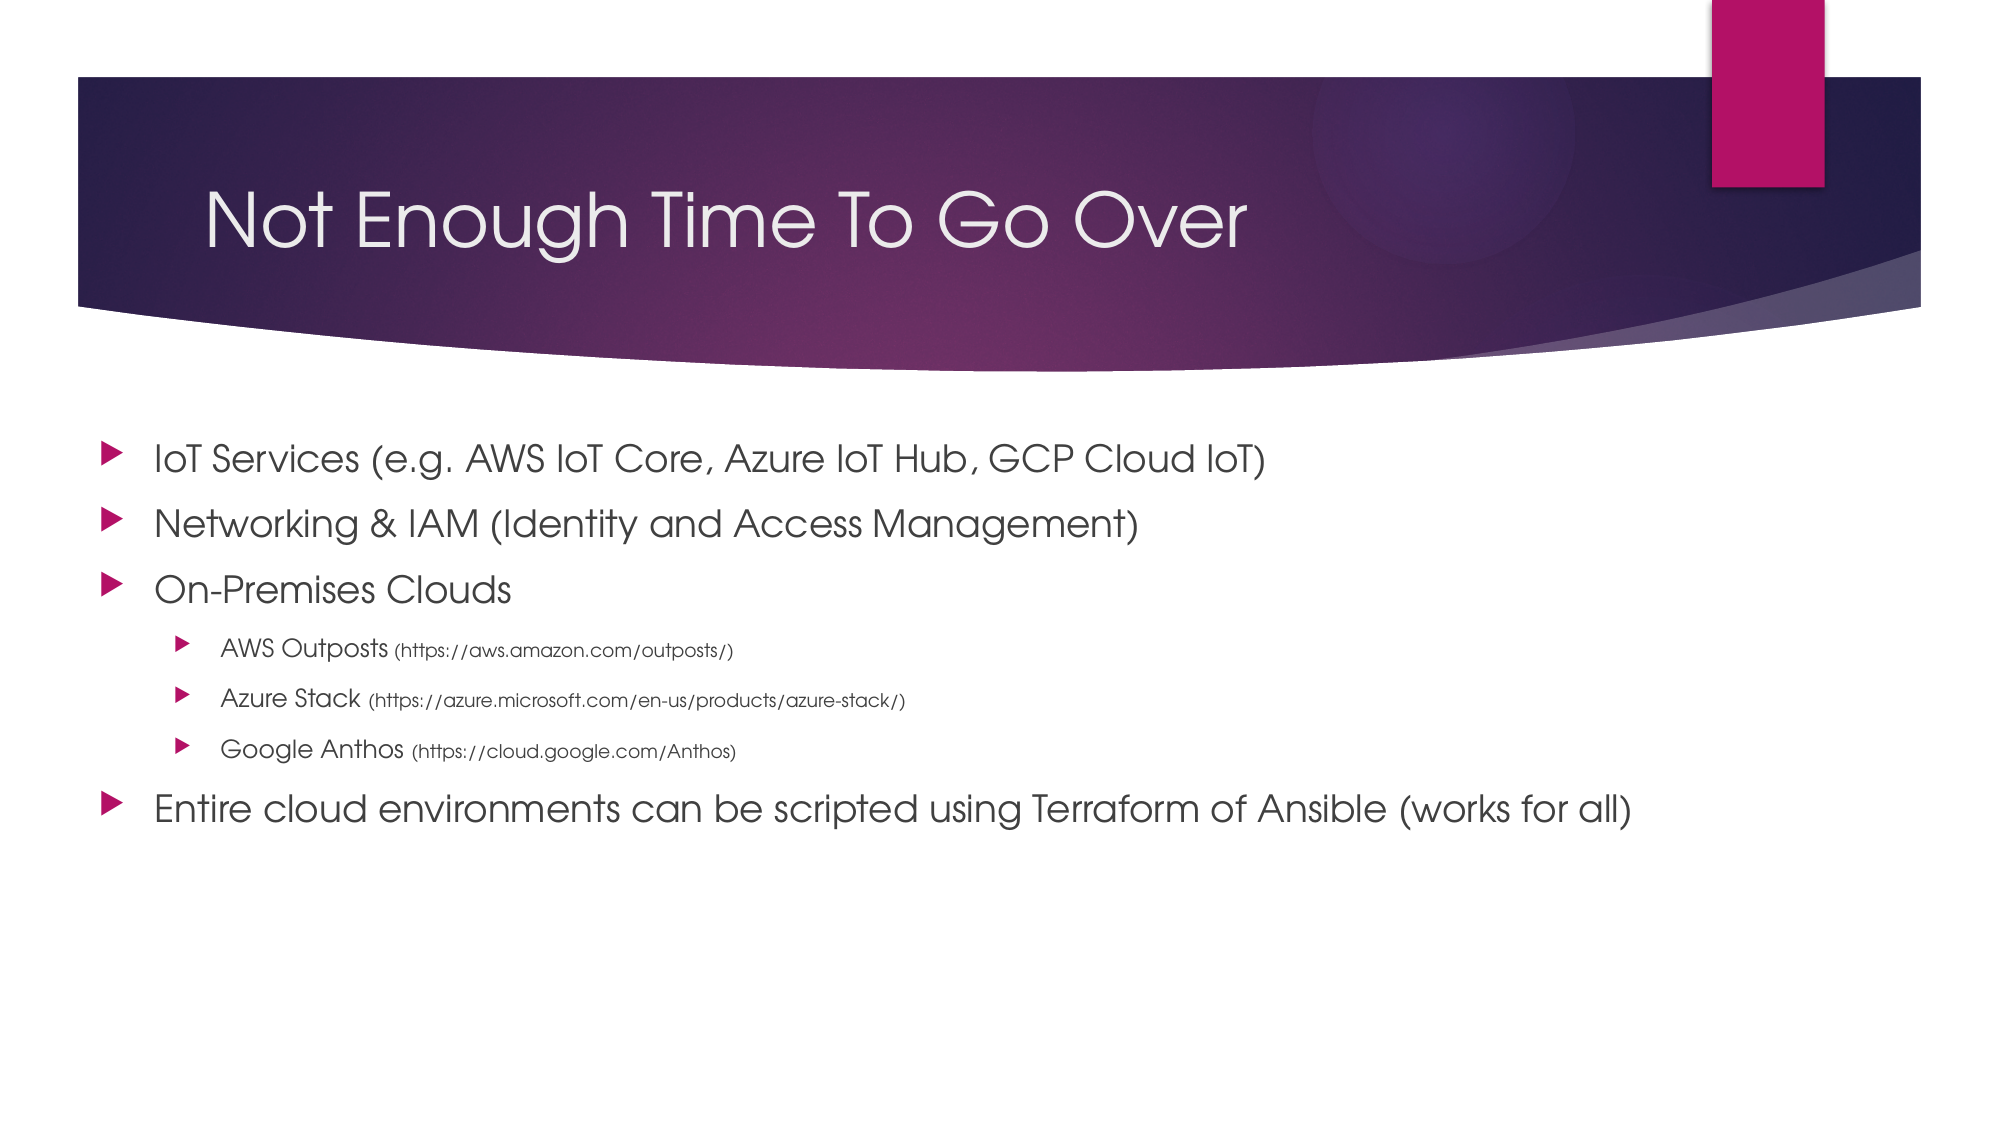

# Not Enough Time To Go Over
IoT Services (e.g. AWS IoT Core, Azure IoT Hub, GCP Cloud IoT)
Networking & IAM (Identity and Access Management)
On-Premises Clouds
AWS Outposts (https://aws.amazon.com/outposts/)
Azure Stack (https://azure.microsoft.com/en-us/products/azure-stack/)
Google Anthos (https://cloud.google.com/Anthos)
Entire cloud environments can be scripted using Terraform of Ansible (works for all)